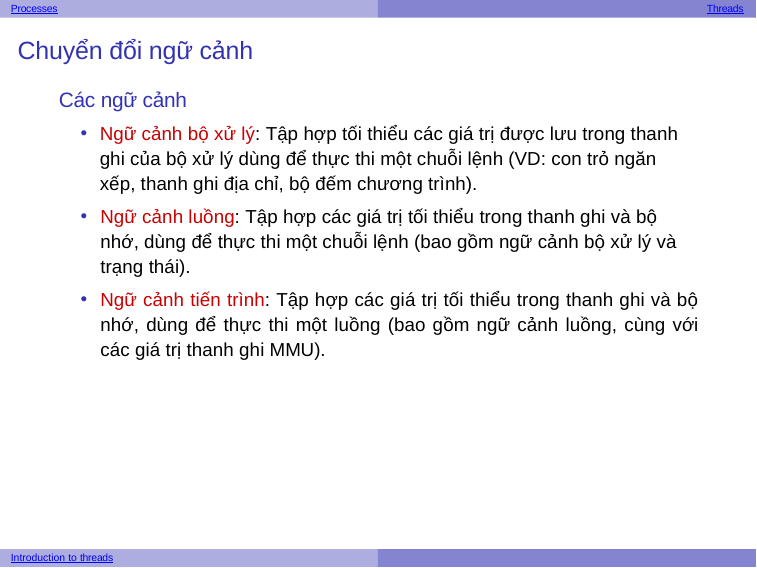

Processes
Threads
Chuyển đổi ngữ cảnh
Các ngữ cảnh
Ngữ cảnh bộ xử lý: Tập hợp tối thiểu các giá trị được lưu trong thanh ghi của bộ xử lý dùng để thực thi một chuỗi lệnh (VD: con trỏ ngăn xếp, thanh ghi địa chỉ, bộ đếm chương trình).
Ngữ cảnh luồng: Tập hợp các giá trị tối thiểu trong thanh ghi và bộ nhớ, dùng để thực thi một chuỗi lệnh (bao gồm ngữ cảnh bộ xử lý và trạng thái).
Ngữ cảnh tiến trình: Tập hợp các giá trị tối thiểu trong thanh ghi và bộ nhớ, dùng để thực thi một luồng (bao gồm ngữ cảnh luồng, cùng với các giá trị thanh ghi MMU).

Introduction to threads